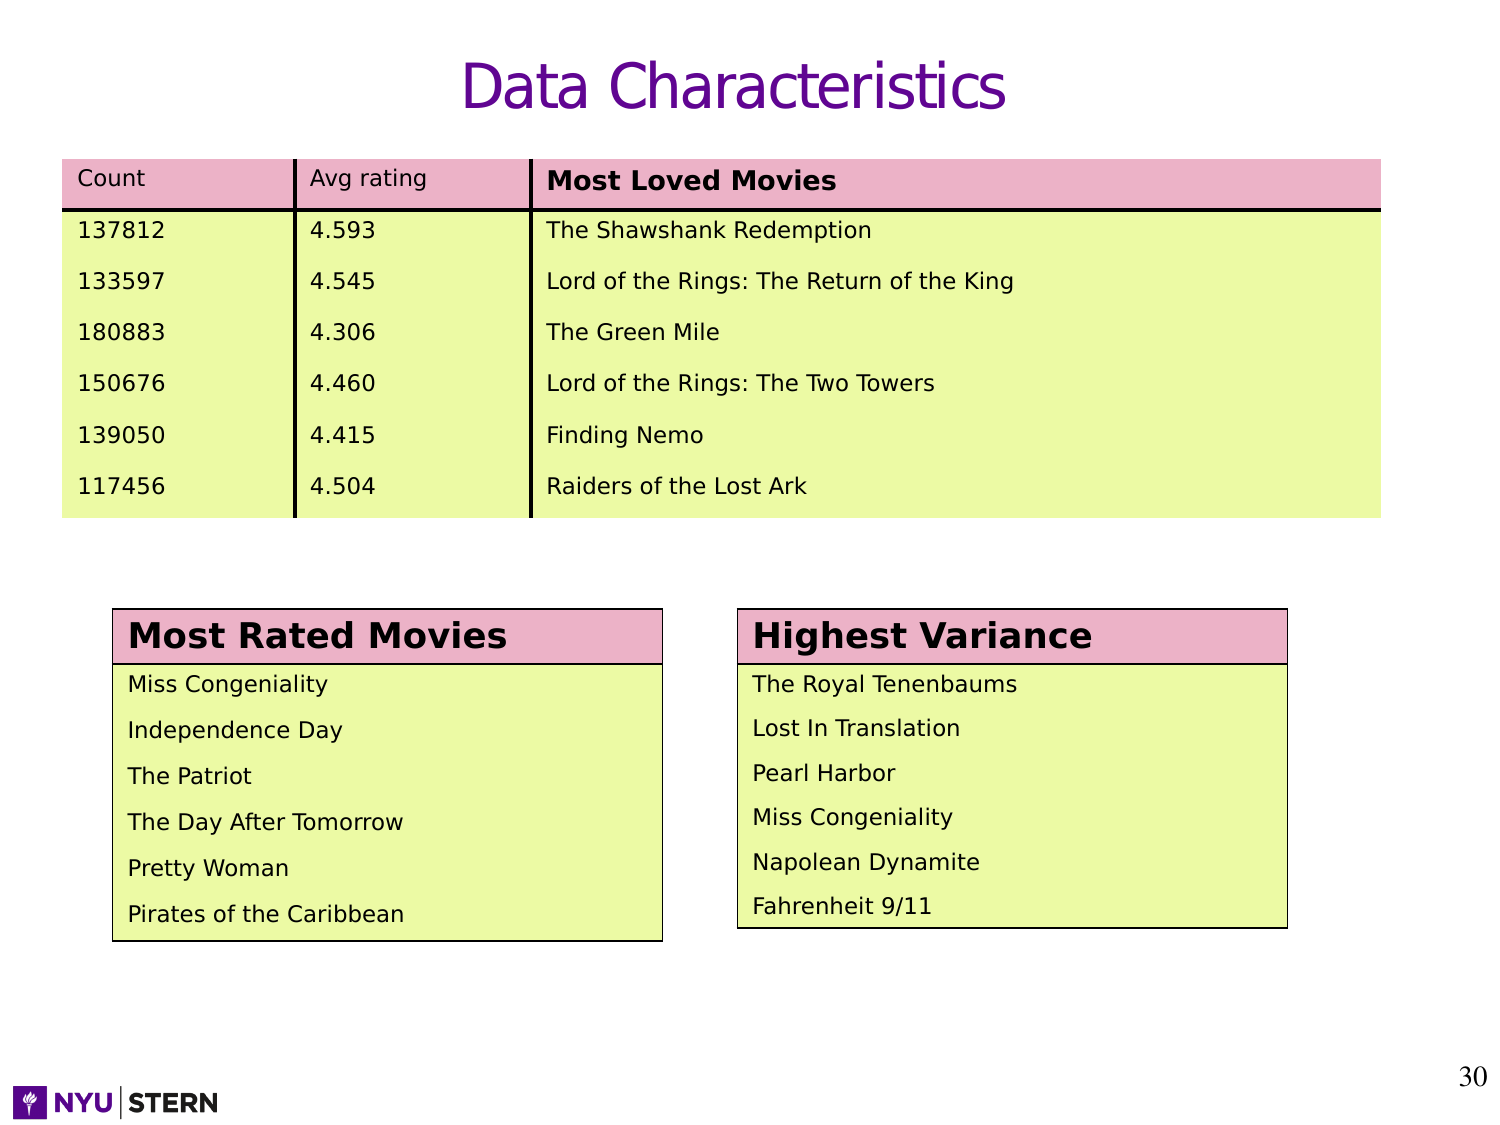

# Data Characteristics
| Count | Avg rating | Most Loved Movies |
| --- | --- | --- |
| 137812 | 4.593 | The Shawshank Redemption |
| 133597 | 4.545 | Lord of the Rings: The Return of the King |
| 180883 | 4.306 | The Green Mile |
| 150676 | 4.460 | Lord of the Rings: The Two Towers |
| 139050 | 4.415 | Finding Nemo |
| 117456 | 4.504 | Raiders of the Lost Ark |
 Most Loved Movies
| Most Rated Movies |
| --- |
| Miss Congeniality |
| Independence Day |
| The Patriot |
| The Day After Tomorrow |
| Pretty Woman |
| Pirates of the Caribbean |
| Highest Variance |
| --- |
| The Royal Tenenbaums |
| Lost In Translation |
| Pearl Harbor |
| Miss Congeniality |
| Napolean Dynamite |
| Fahrenheit 9/11 |
30